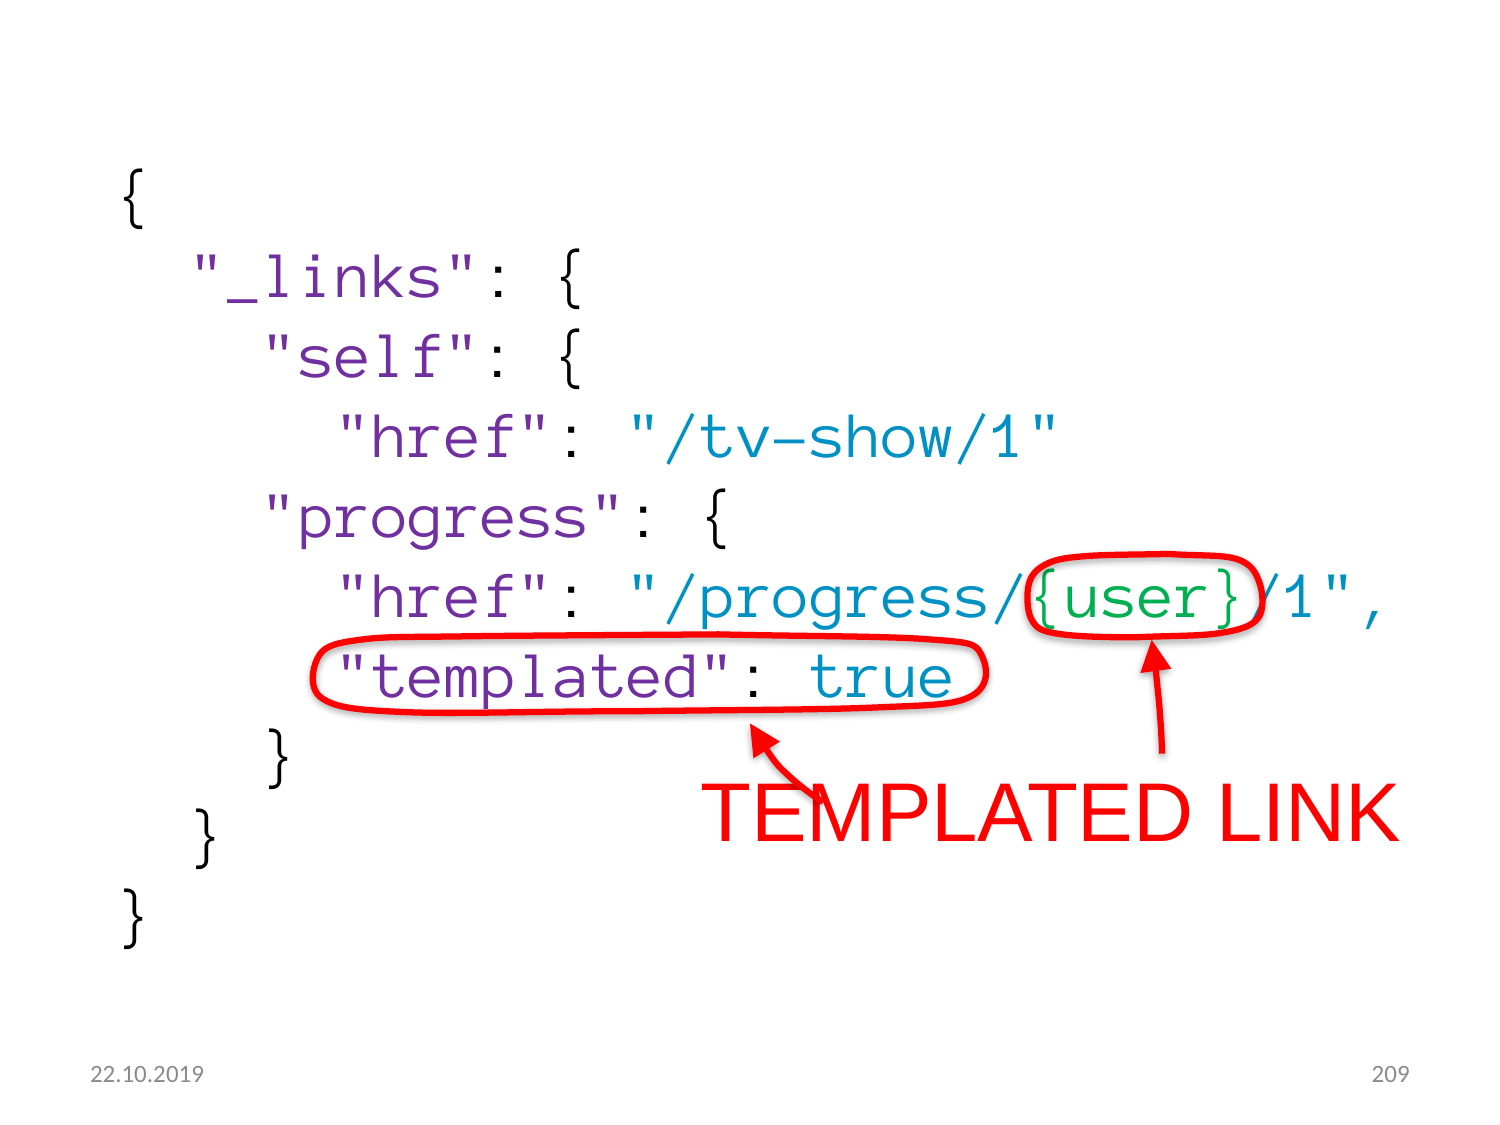

{
  "_links": {
    "self": {
      "href": "/tv-show/1"
    "progress": {
      "href": "/progress/{user}/1",
      "templated": true
    }
  }
}

TEMPLATED LINK
22.10.2019
209